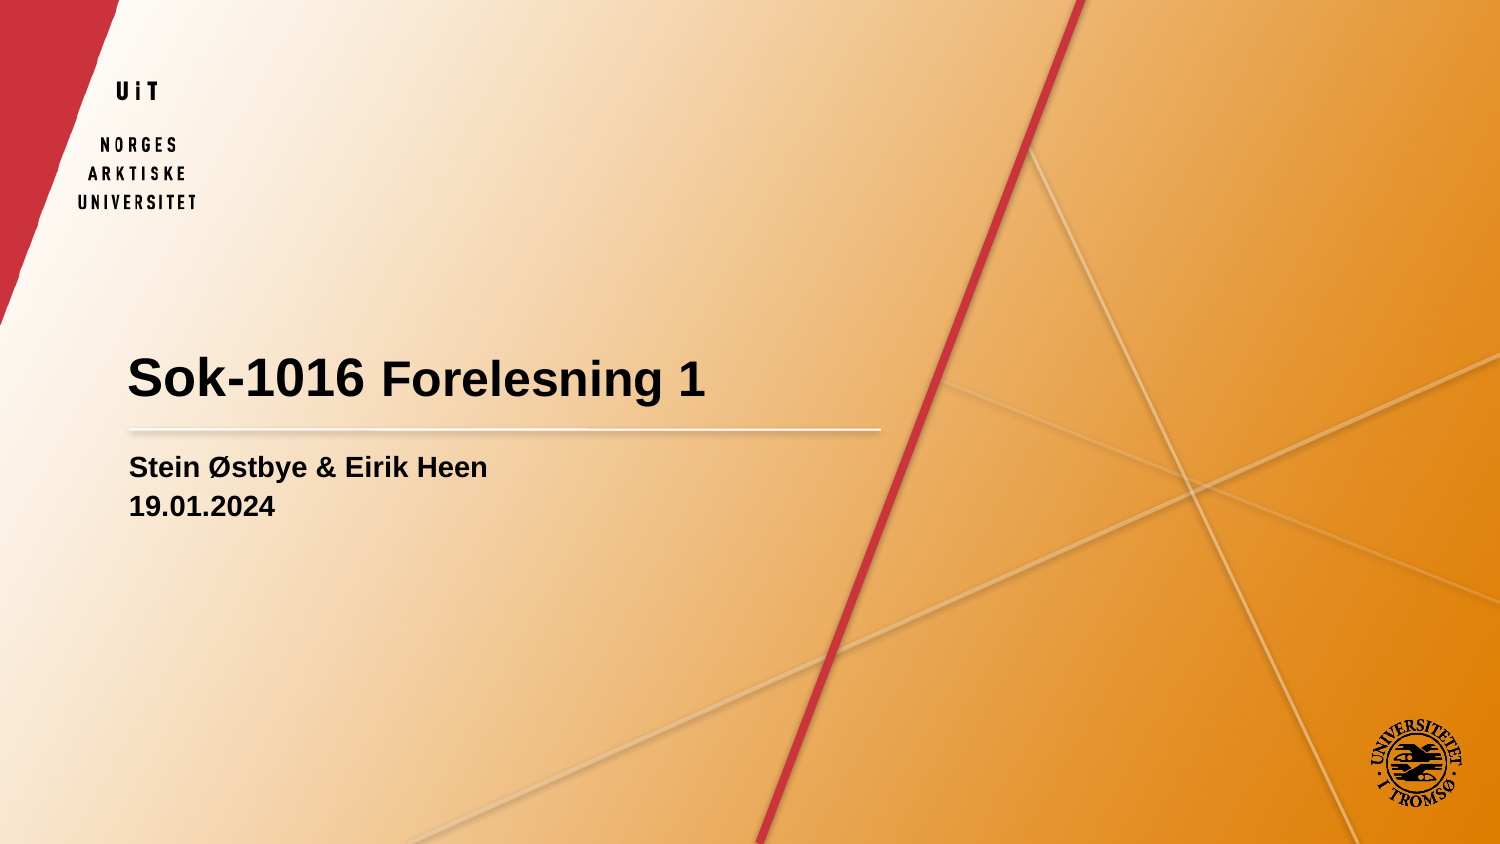

# Sok-1016 Forelesning 1
Stein Østbye & Eirik Heen
19.01.2024